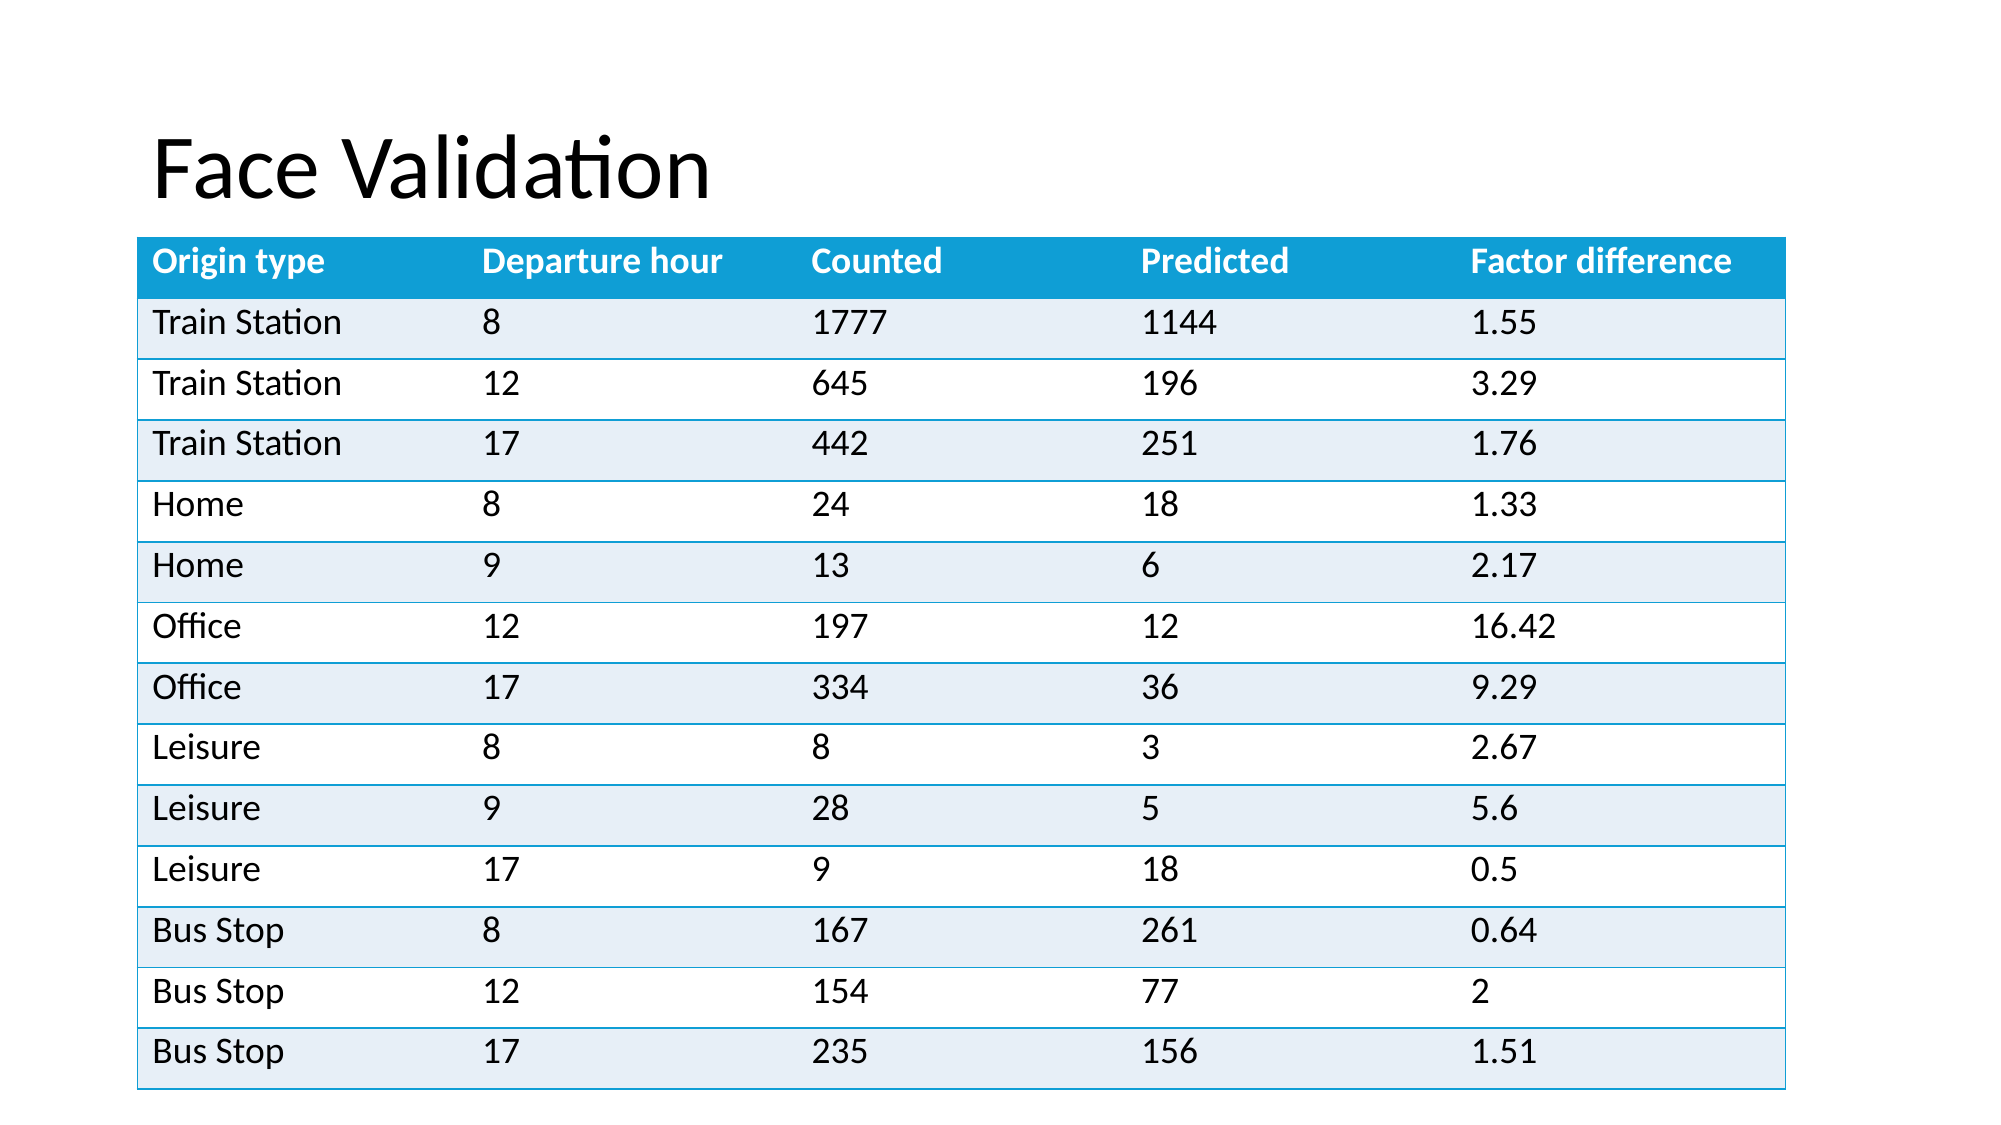

# Face Validation
| Origin type | Departure hour | Counted | Predicted | Factor difference |
| --- | --- | --- | --- | --- |
| Train Station | 8 | 1777 | 1144 | 1.55 |
| Train Station | 12 | 645 | 196 | 3.29 |
| Train Station | 17 | 442 | 251 | 1.76 |
| Home | 8 | 24 | 18 | 1.33 |
| Home | 9 | 13 | 6 | 2.17 |
| Office | 12 | 197 | 12 | 16.42 |
| Office | 17 | 334 | 36 | 9.29 |
| Leisure | 8 | 8 | 3 | 2.67 |
| Leisure | 9 | 28 | 5 | 5.6 |
| Leisure | 17 | 9 | 18 | 0.5 |
| Bus Stop | 8 | 167 | 261 | 0.64 |
| Bus Stop | 12 | 154 | 77 | 2 |
| Bus Stop | 17 | 235 | 156 | 1.51 |